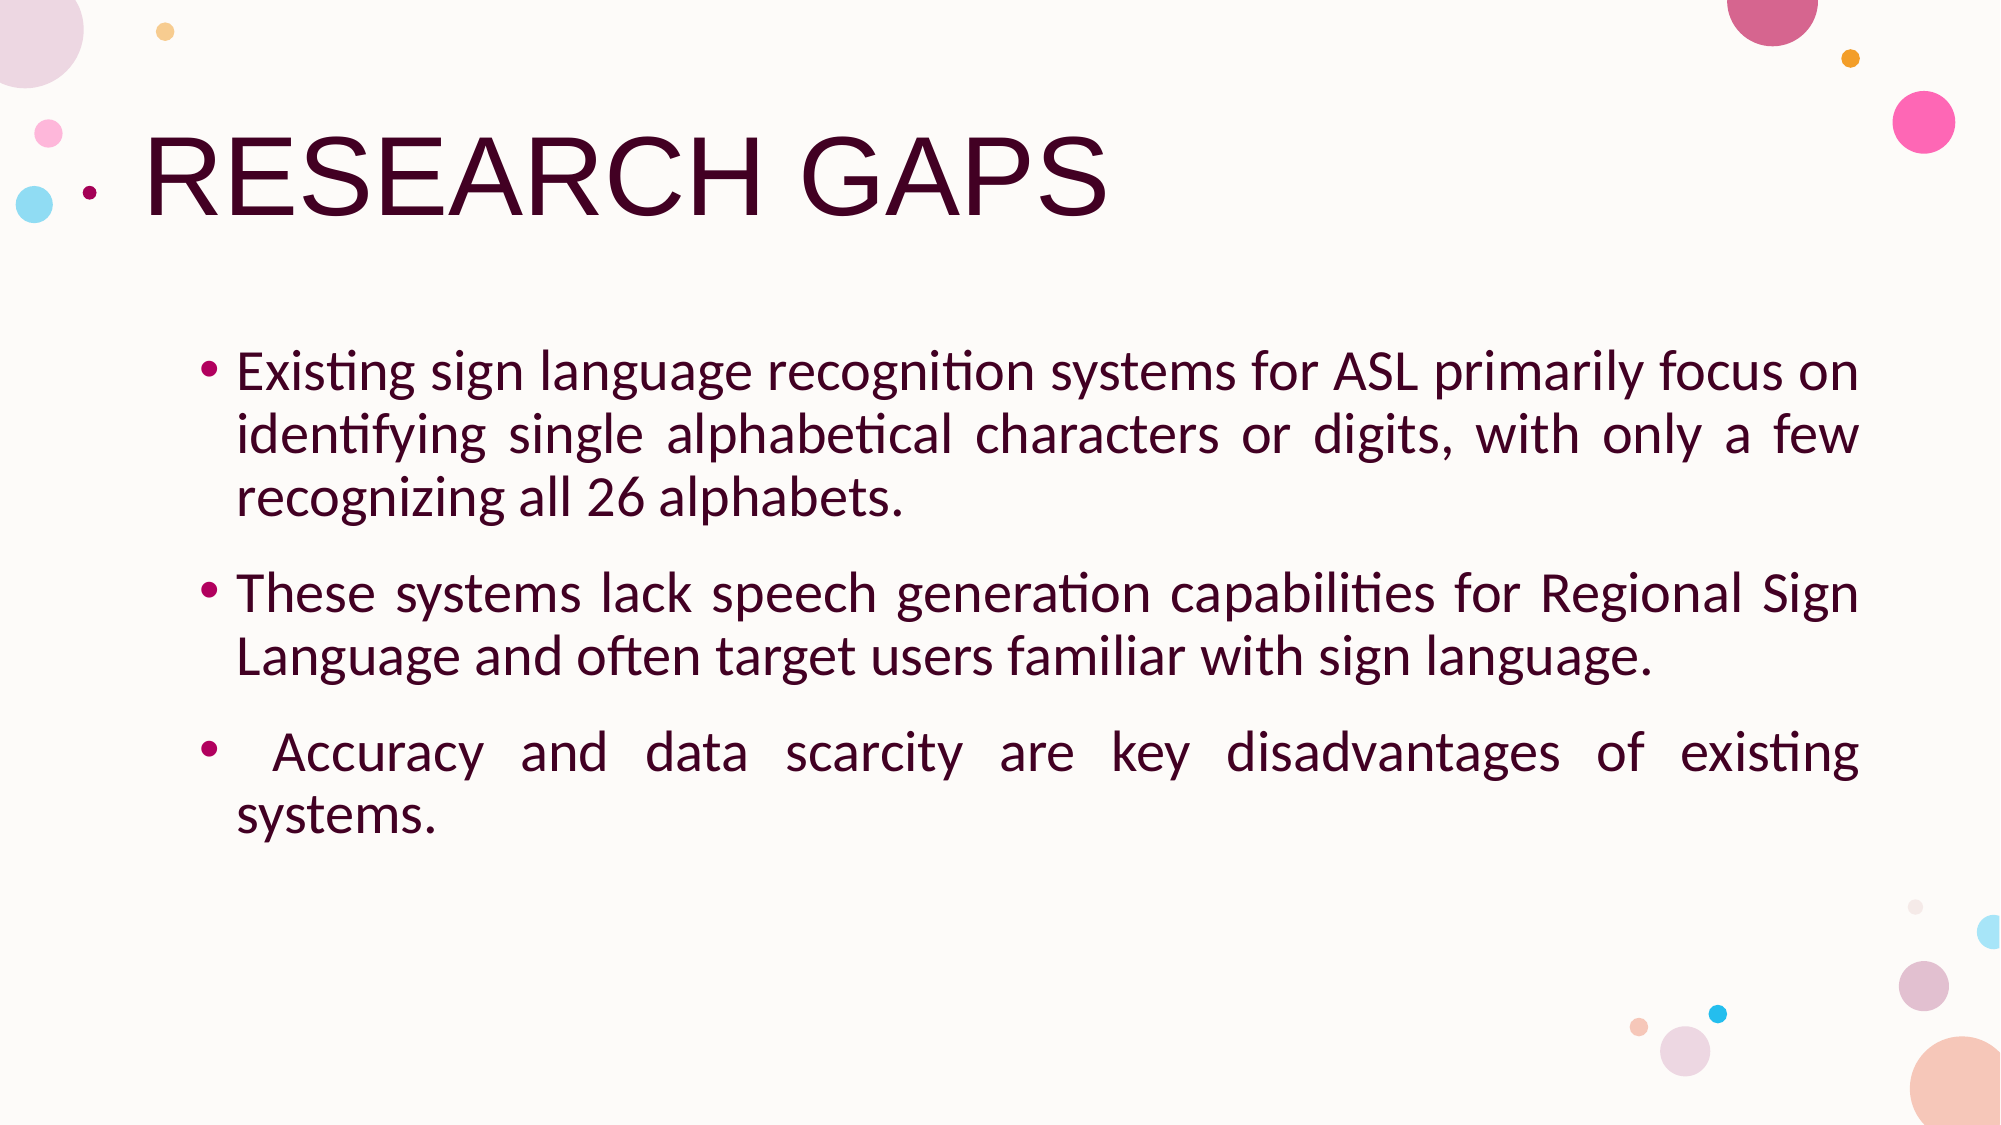

# RESEARCH GAPS
Existing sign language recognition systems for ASL primarily focus on identifying single alphabetical characters or digits, with only a few recognizing all 26 alphabets.
These systems lack speech generation capabilities for Regional Sign Language and often target users familiar with sign language.
 Accuracy and data scarcity are key disadvantages of existing systems.